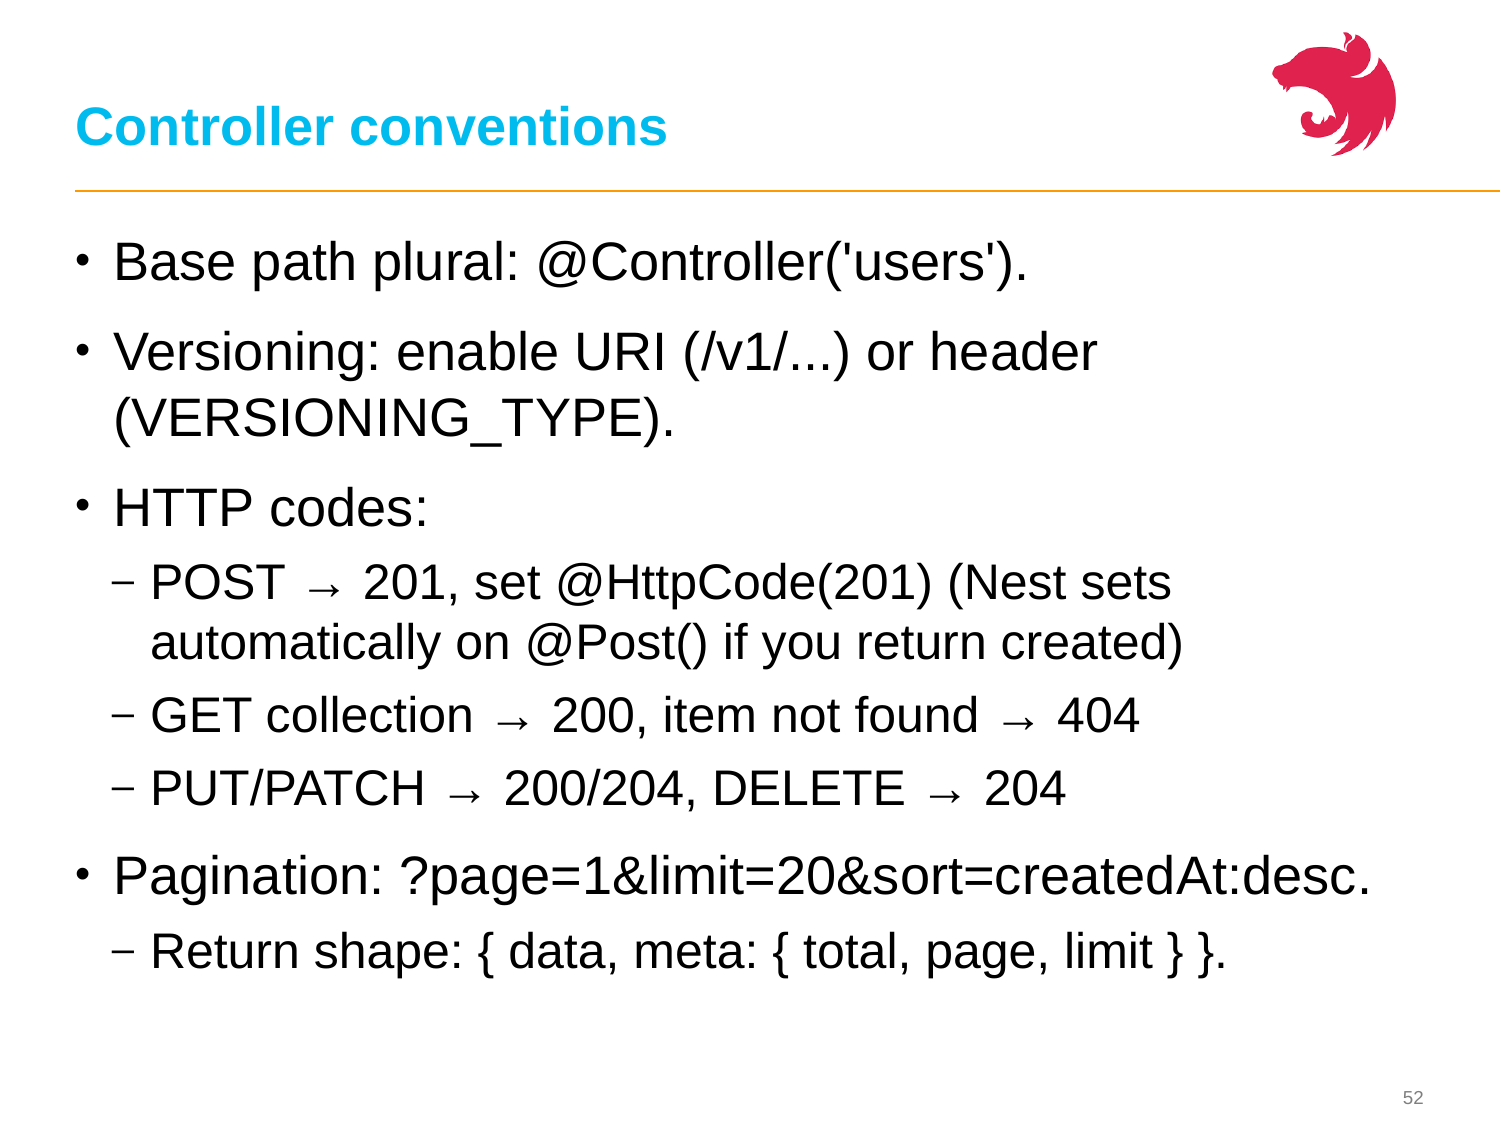

# Controller conventions
Base path plural: @Controller('users').
Versioning: enable URI (/v1/...) or header (VERSIONING_TYPE).
HTTP codes:
POST → 201, set @HttpCode(201) (Nest sets automatically on @Post() if you return created)
GET collection → 200, item not found → 404
PUT/PATCH → 200/204, DELETE → 204
Pagination: ?page=1&limit=20&sort=createdAt:desc.
Return shape: { data, meta: { total, page, limit } }.